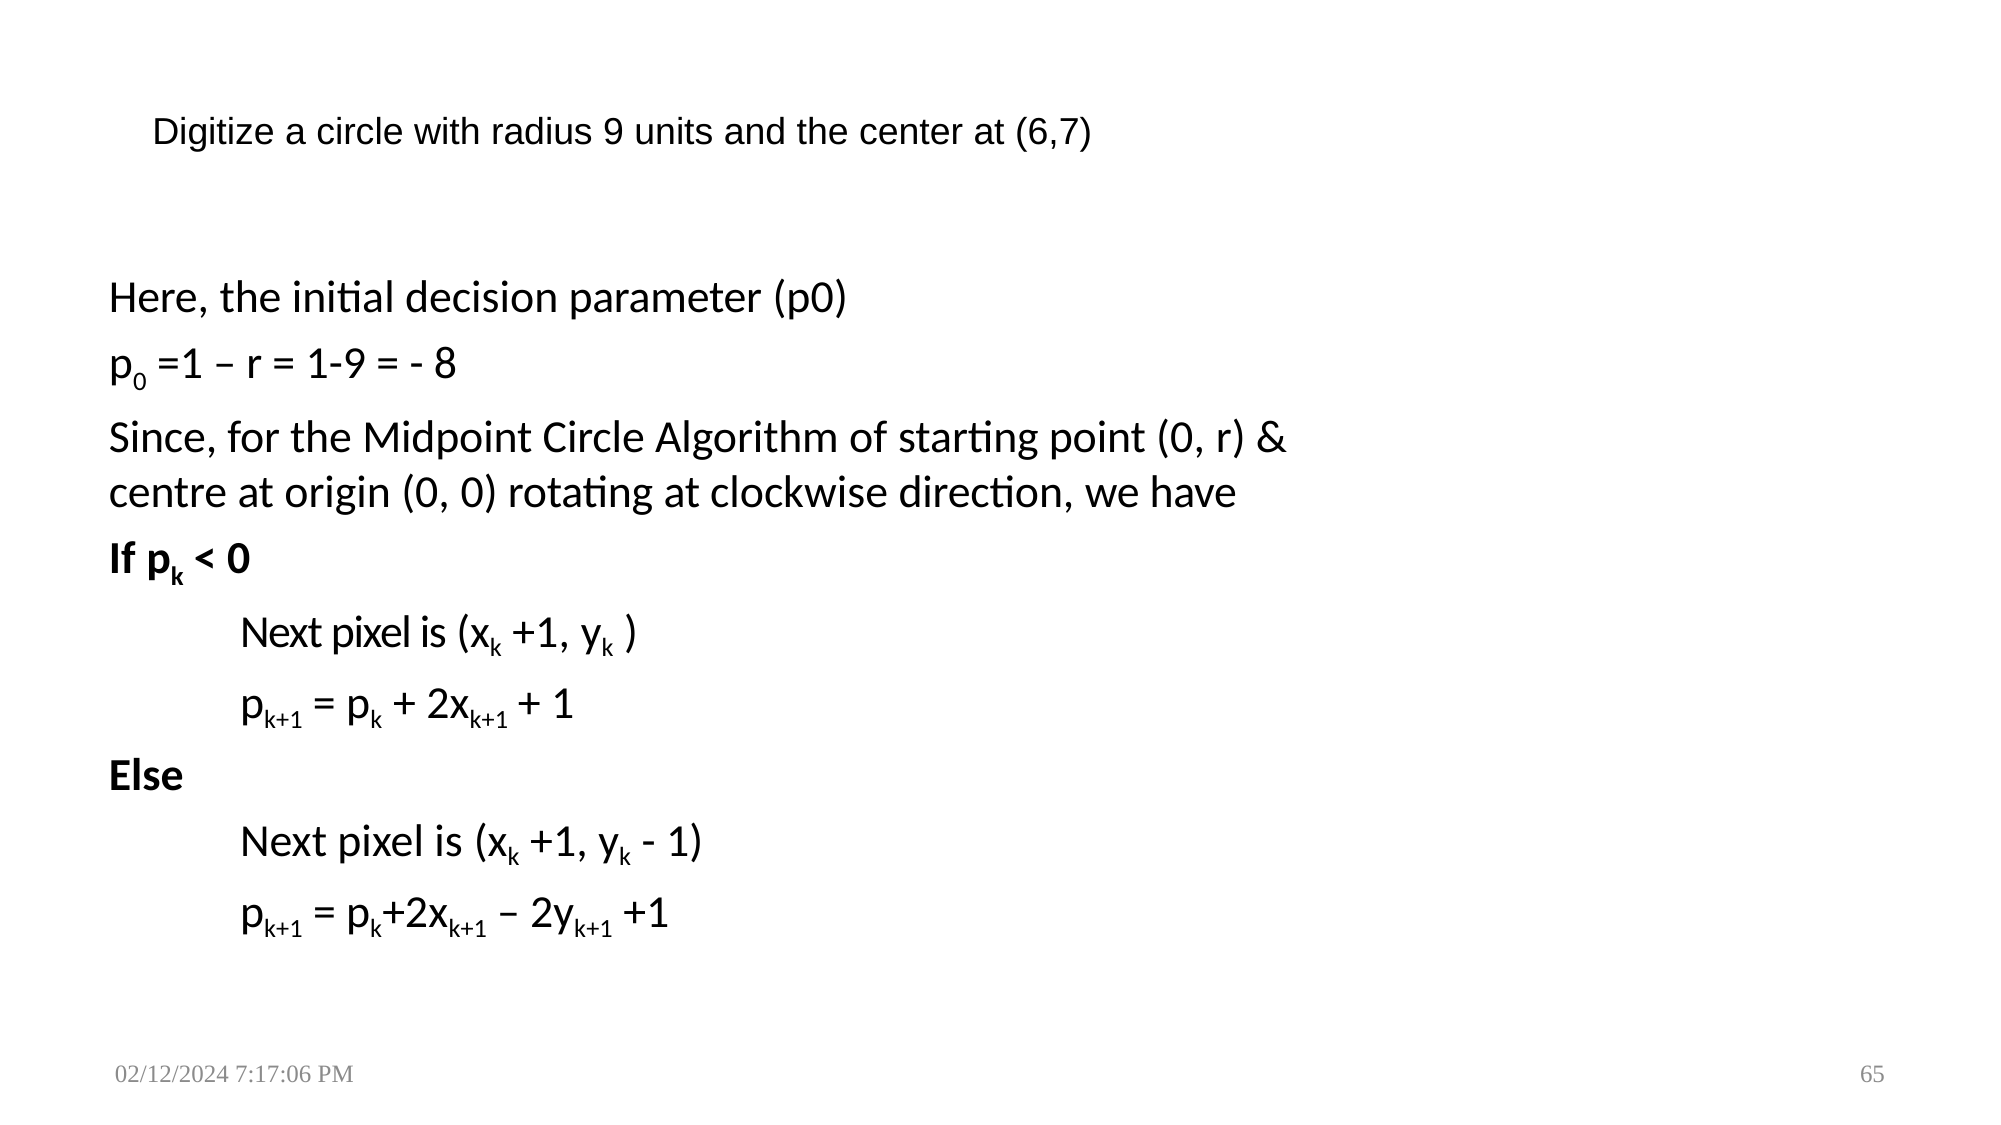

Digitize a circle with radius 9 units and the center at (6,7)
Here, the initial decision parameter (p0)
p0 =1 – r = 1-9 = - 8
Since, for the Midpoint Circle Algorithm of starting point (0, r) &
centre at origin (0, 0) rotating at clockwise direction, we have
If pk < 0
Next pixel is (xk +1, yk )
pk+1 = pk + 2xk+1 + 1
Else
Next pixel is (xk +1, yk - 1)
pk+1 = pk+2xk+1 – 2yk+1 +1
02/12/2024 7:17:06 PM
65